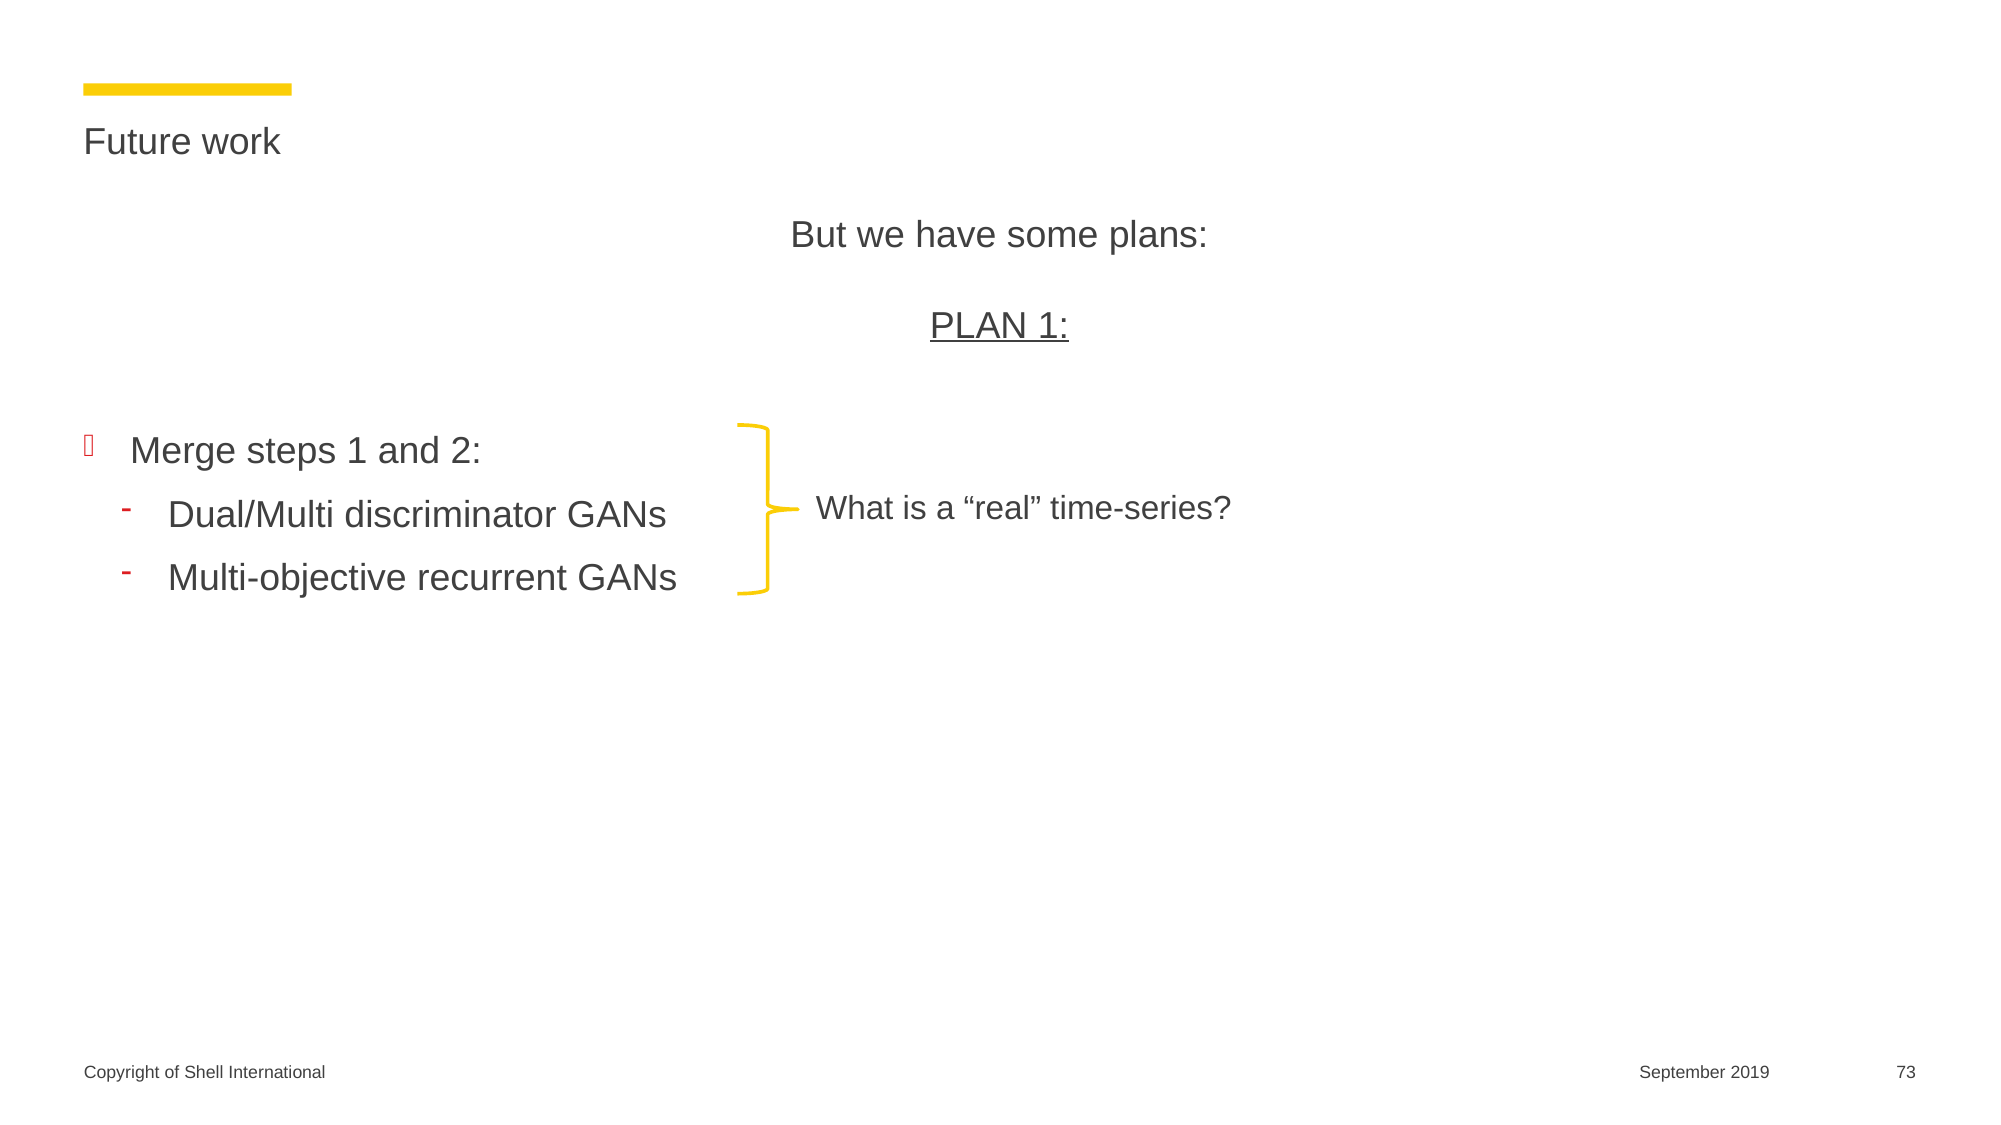

# Future work
But we have some plans:

PLAN 1:

Merge steps 1 and 2:
Dual/Multi discriminator GANs
Multi-objective recurrent GANs

What is a “real” time-series?

73
September 2019